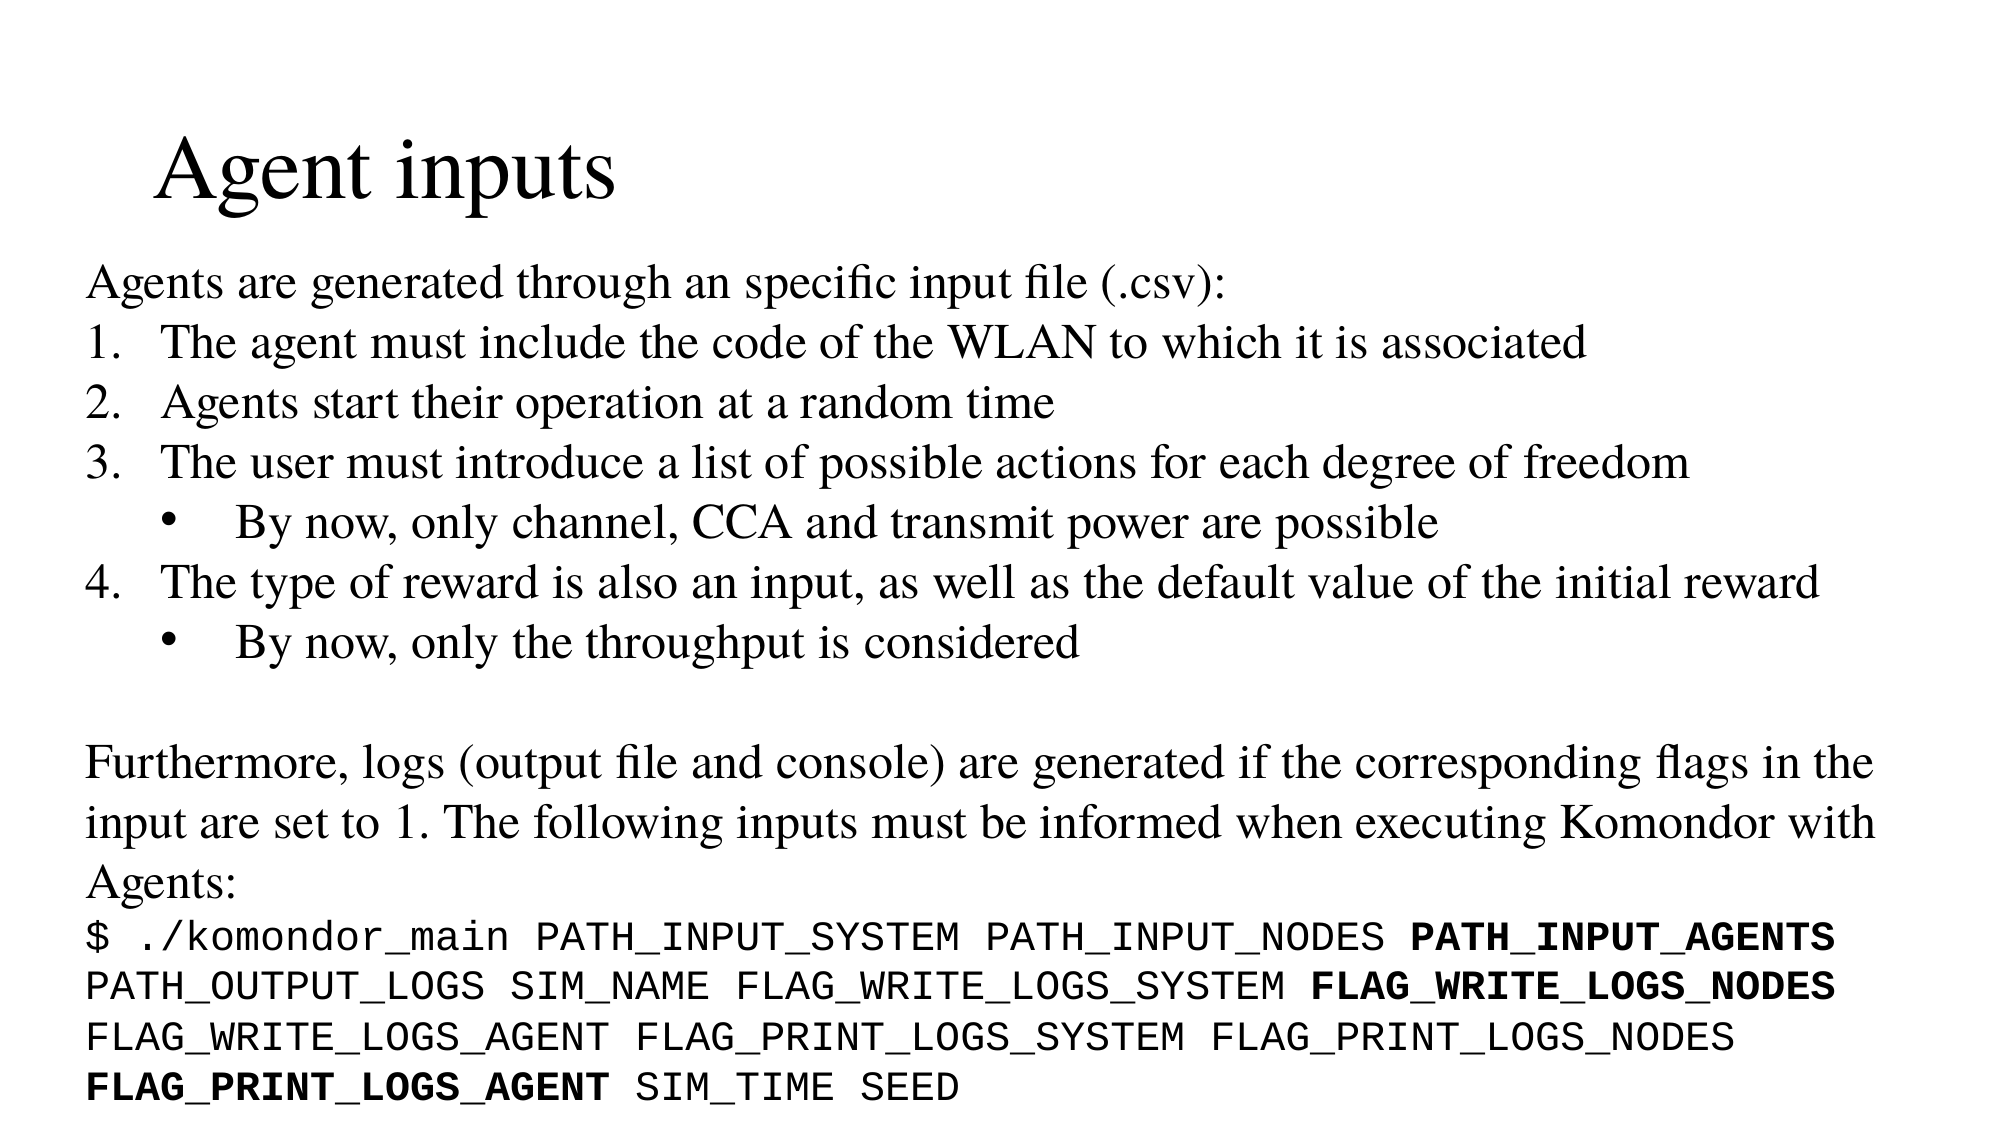

# Agent inputs
Agents are generated through an specific input file (.csv):
The agent must include the code of the WLAN to which it is associated
Agents start their operation at a random time
The user must introduce a list of possible actions for each degree of freedom
By now, only channel, CCA and transmit power are possible
The type of reward is also an input, as well as the default value of the initial reward
By now, only the throughput is considered

Furthermore, logs (output file and console) are generated if the corresponding flags in the input are set to 1. The following inputs must be informed when executing Komondor with Agents:
$ ./komondor_main PATH_INPUT_SYSTEM PATH_INPUT_NODES PATH_INPUT_AGENTS PATH_OUTPUT_LOGS SIM_NAME FLAG_WRITE_LOGS_SYSTEM FLAG_WRITE_LOGS_NODES FLAG_WRITE_LOGS_AGENT FLAG_PRINT_LOGS_SYSTEM FLAG_PRINT_LOGS_NODES FLAG_PRINT_LOGS_AGENT SIM_TIME SEED